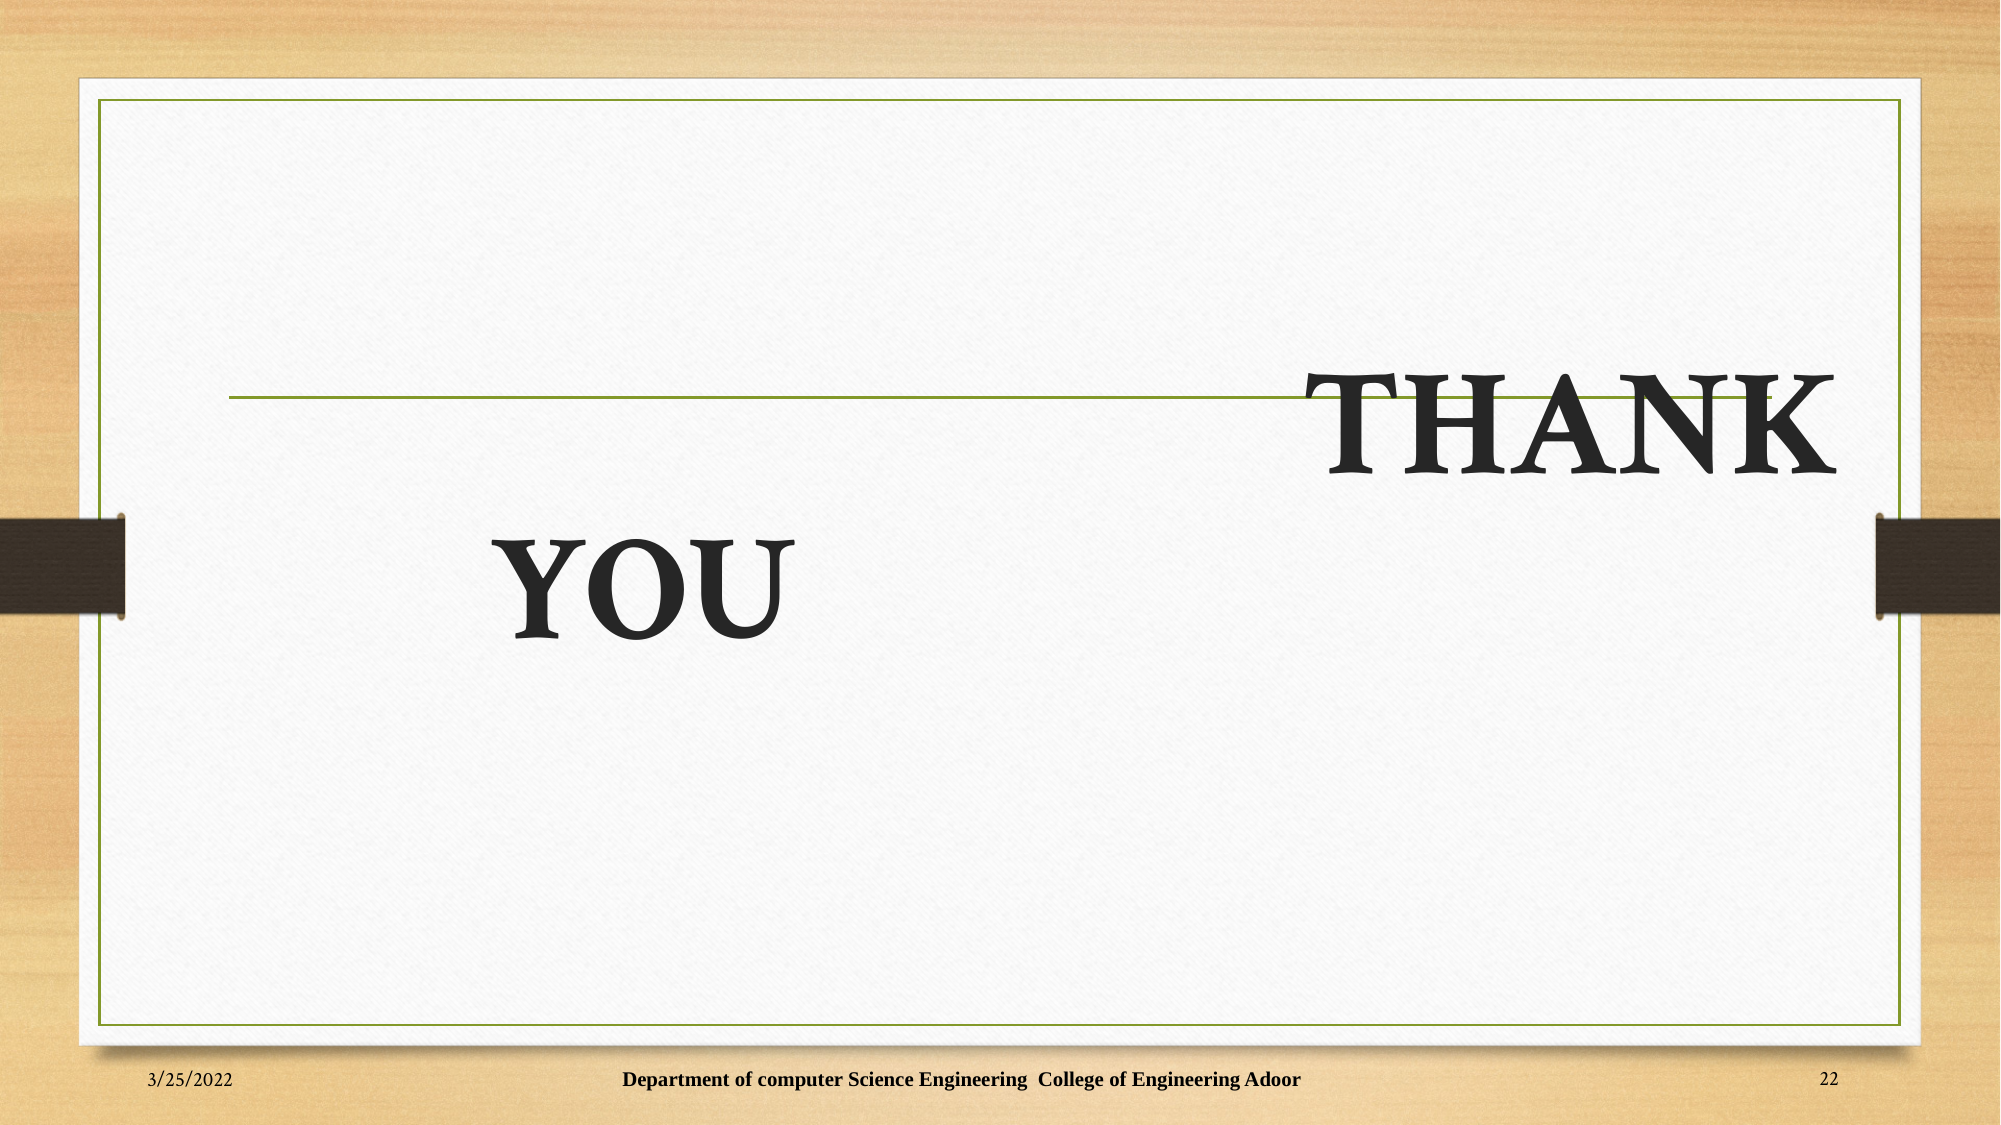

# THANK YOU
3/25/2022
Department of computer Science Engineering  College of Engineering Adoor
22